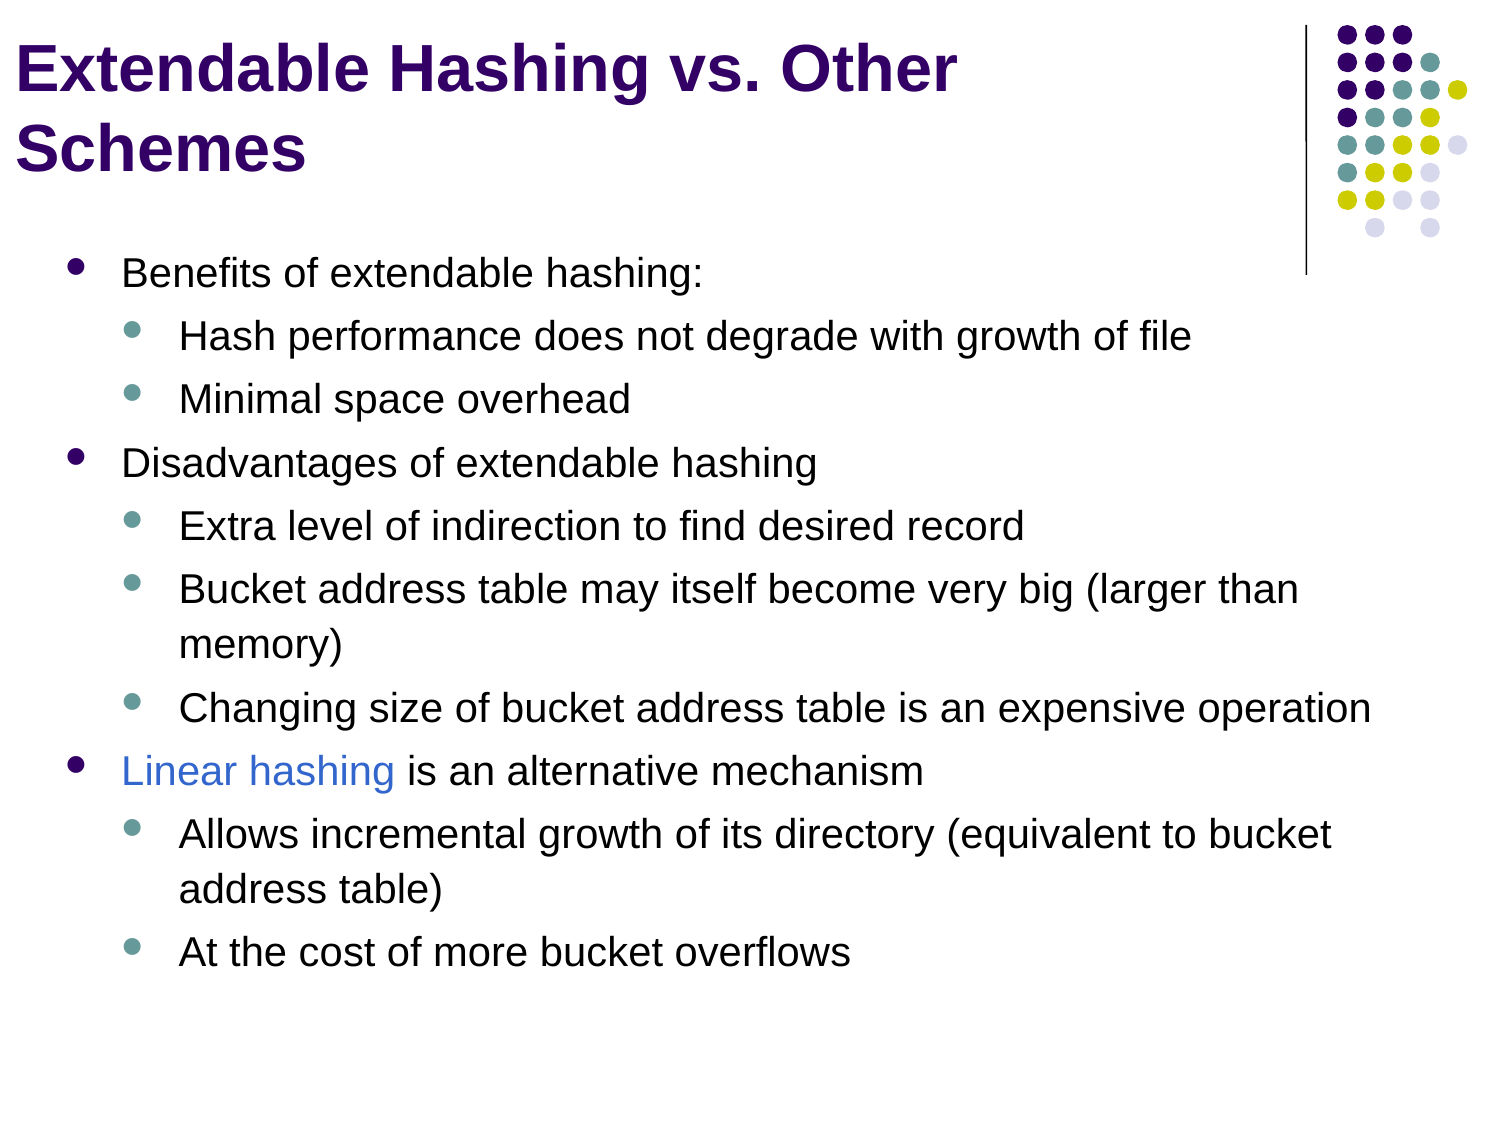

# Extendable Hashing vs. Other Schemes
Benefits of extendable hashing:
Hash performance does not degrade with growth of file
Minimal space overhead
Disadvantages of extendable hashing
Extra level of indirection to find desired record
Bucket address table may itself become very big (larger than memory)
Changing size of bucket address table is an expensive operation
Linear hashing is an alternative mechanism
Allows incremental growth of its directory (equivalent to bucket address table)
At the cost of more bucket overflows